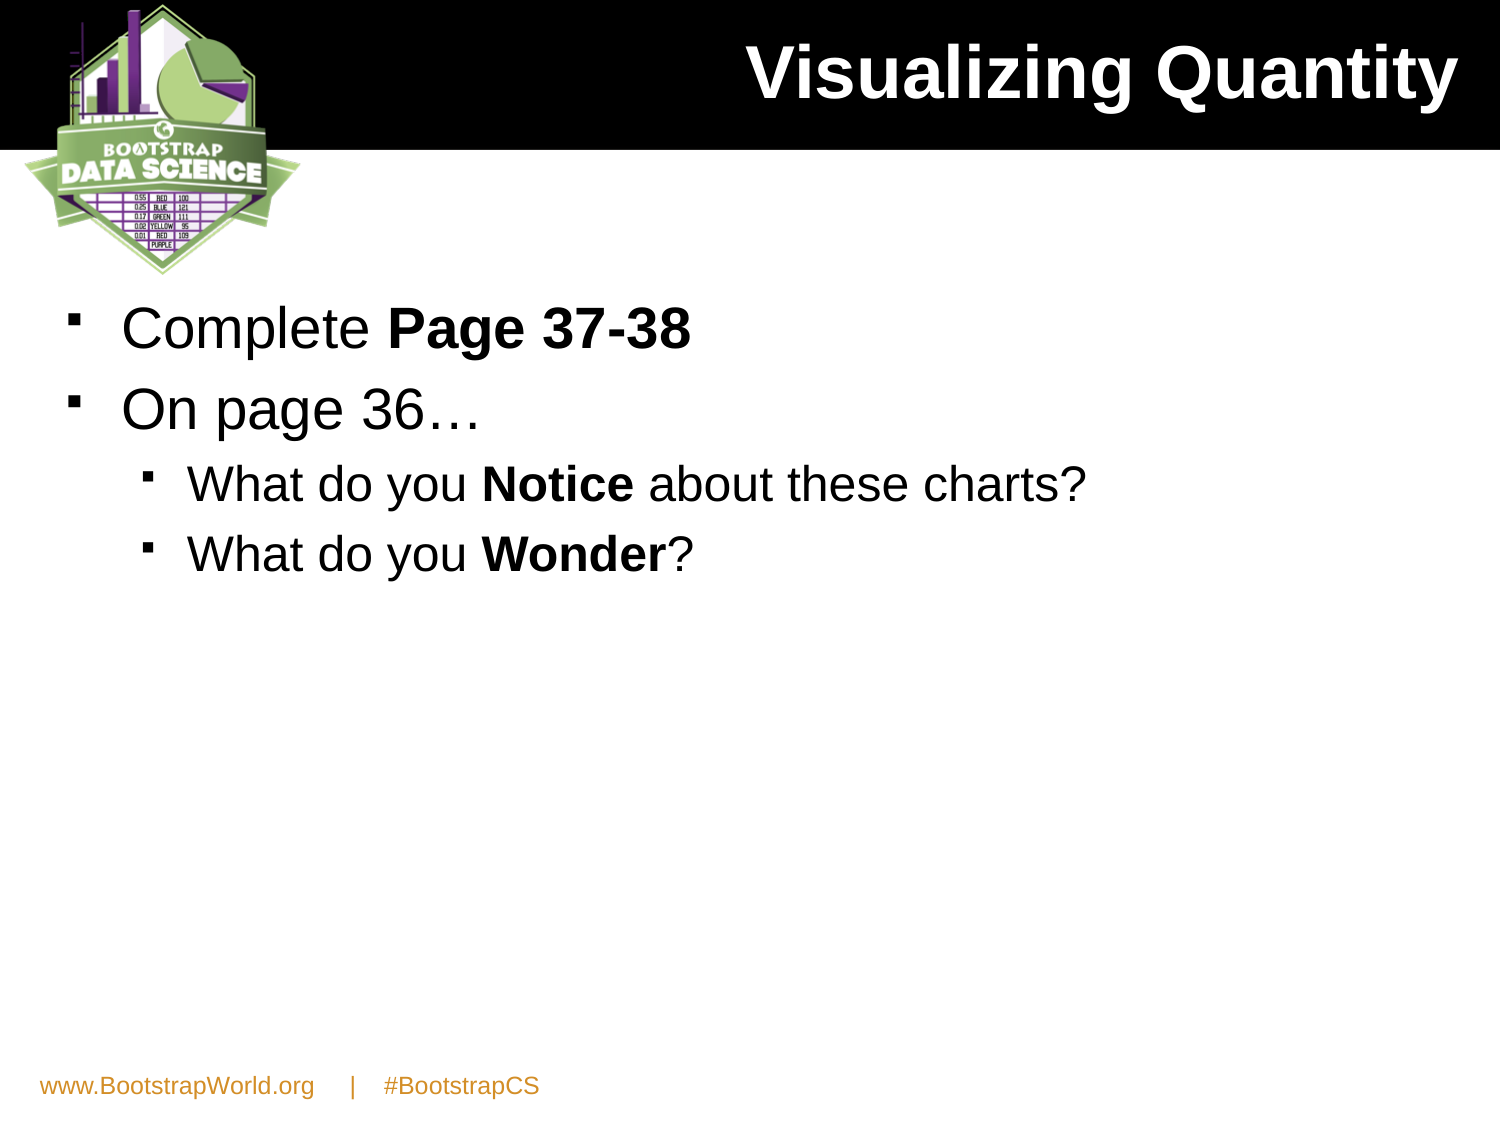

# Visualizing Quantity
Complete Page 37-38
On page 36…
What do you Notice about these charts?
What do you Wonder?
www.BootstrapWorld.org     |    #BootstrapCS